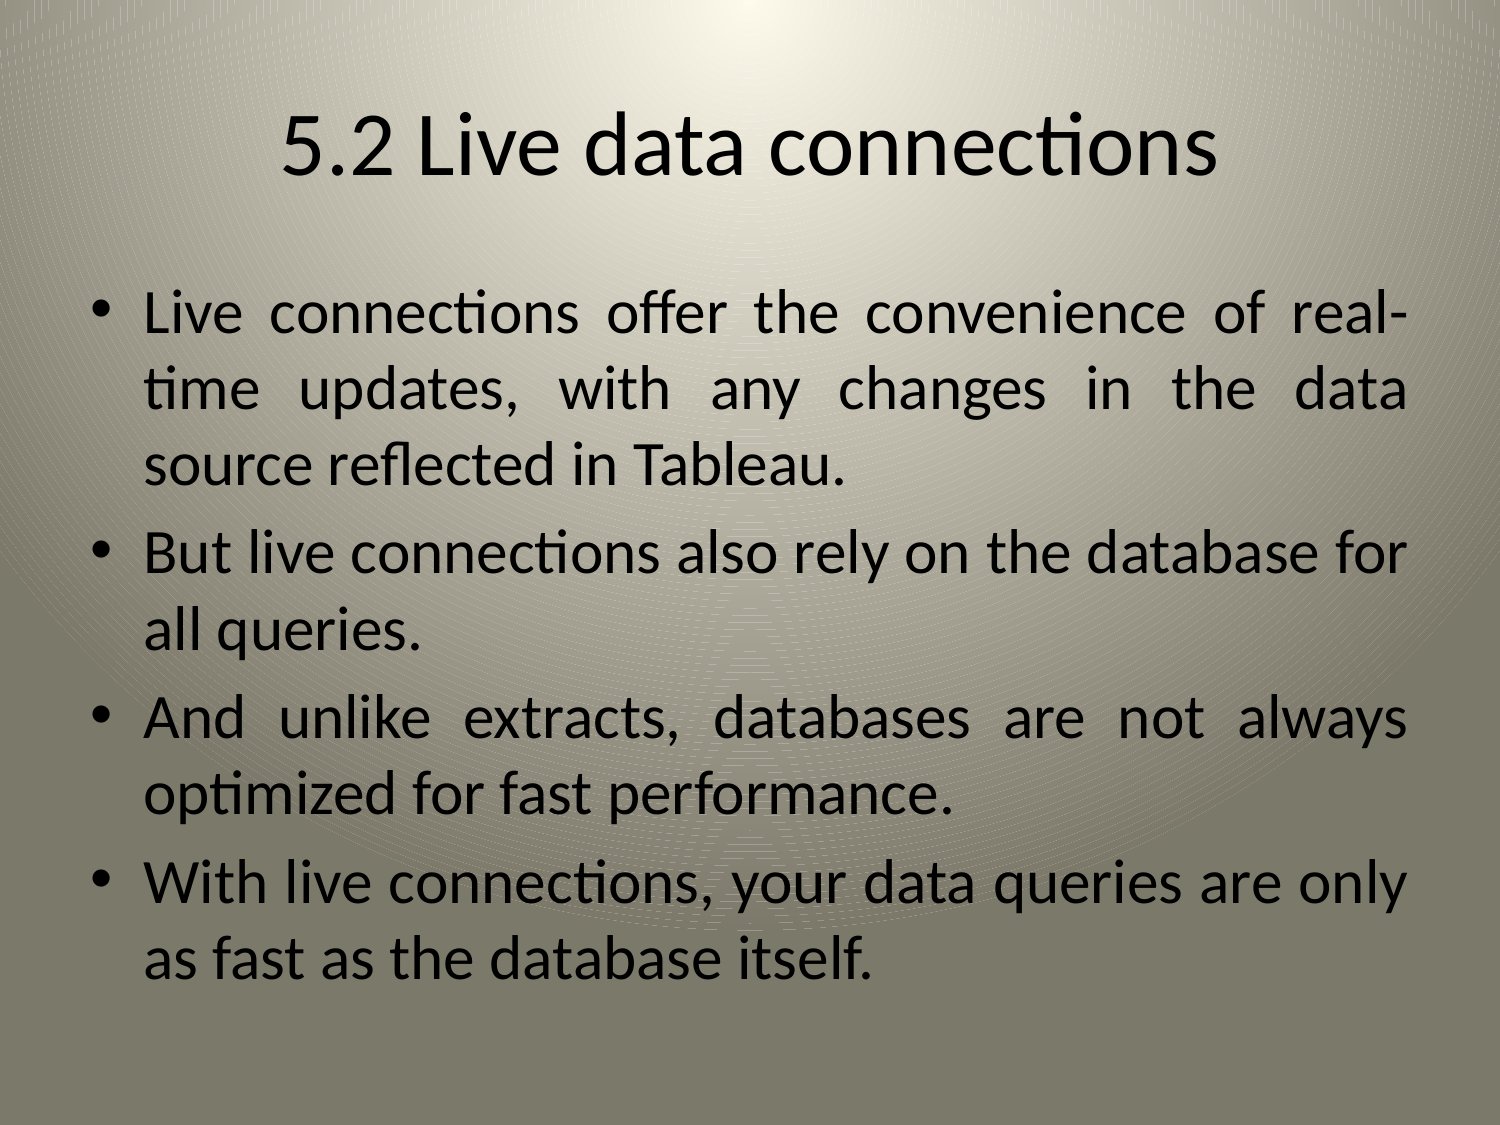

# 5.2 Live data connections
Live connections offer the convenience of real-time updates, with any changes in the data source reflected in Tableau.
But live connections also rely on the database for all queries.
And unlike extracts, databases are not always optimized for fast performance.
With live connections, your data queries are only as fast as the database itself.